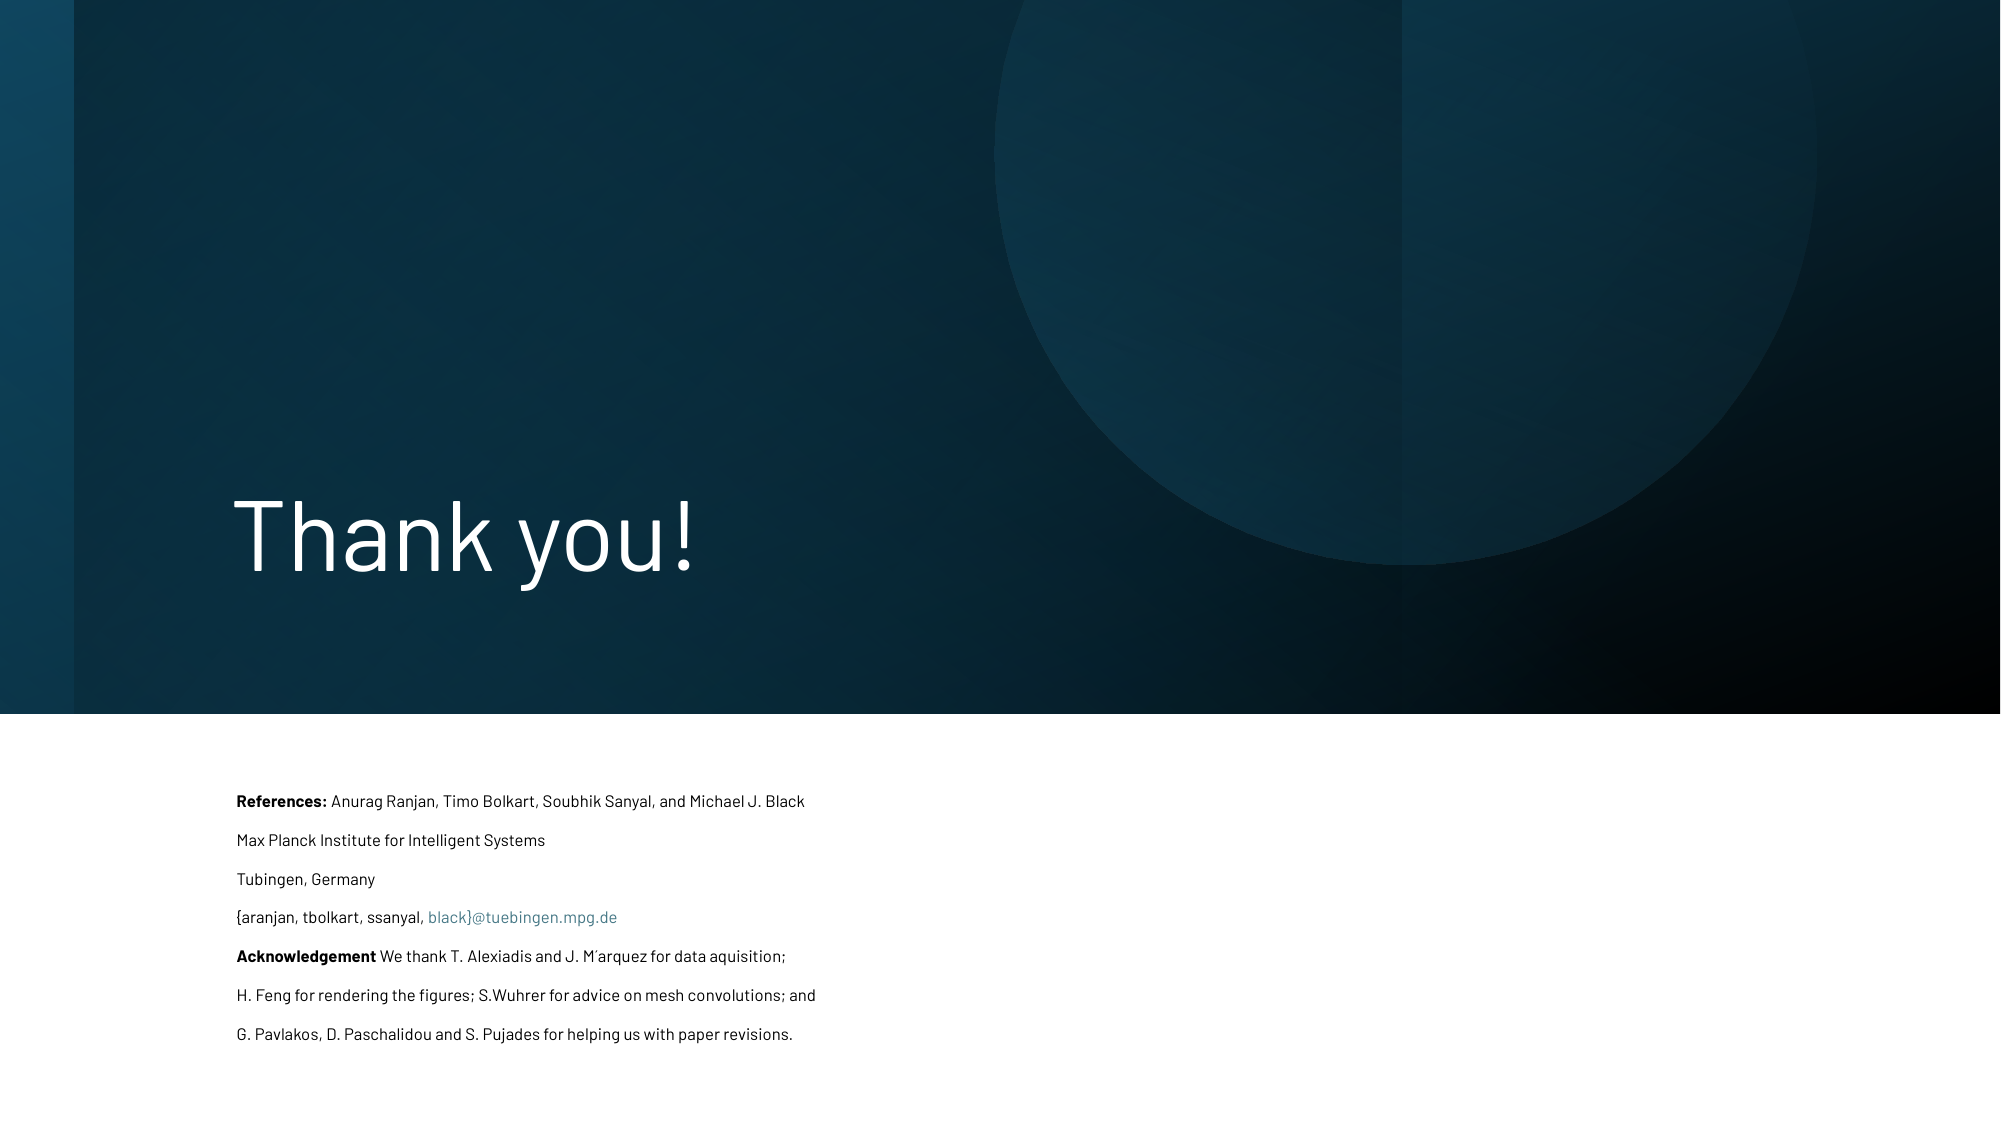

# Thank you!
References: Anurag Ranjan, Timo Bolkart, Soubhik Sanyal, and Michael J. Black
Max Planck Institute for Intelligent Systems
Tubingen, Germany
{aranjan, tbolkart, ssanyal, black}@tuebingen.mpg.de
Acknowledgement We thank T. Alexiadis and J. M´arquez for data aquisition;
H. Feng for rendering the figures; S.Wuhrer for advice on mesh convolutions; and
G. Pavlakos, D. Paschalidou and S. Pujades for helping us with paper revisions.
22